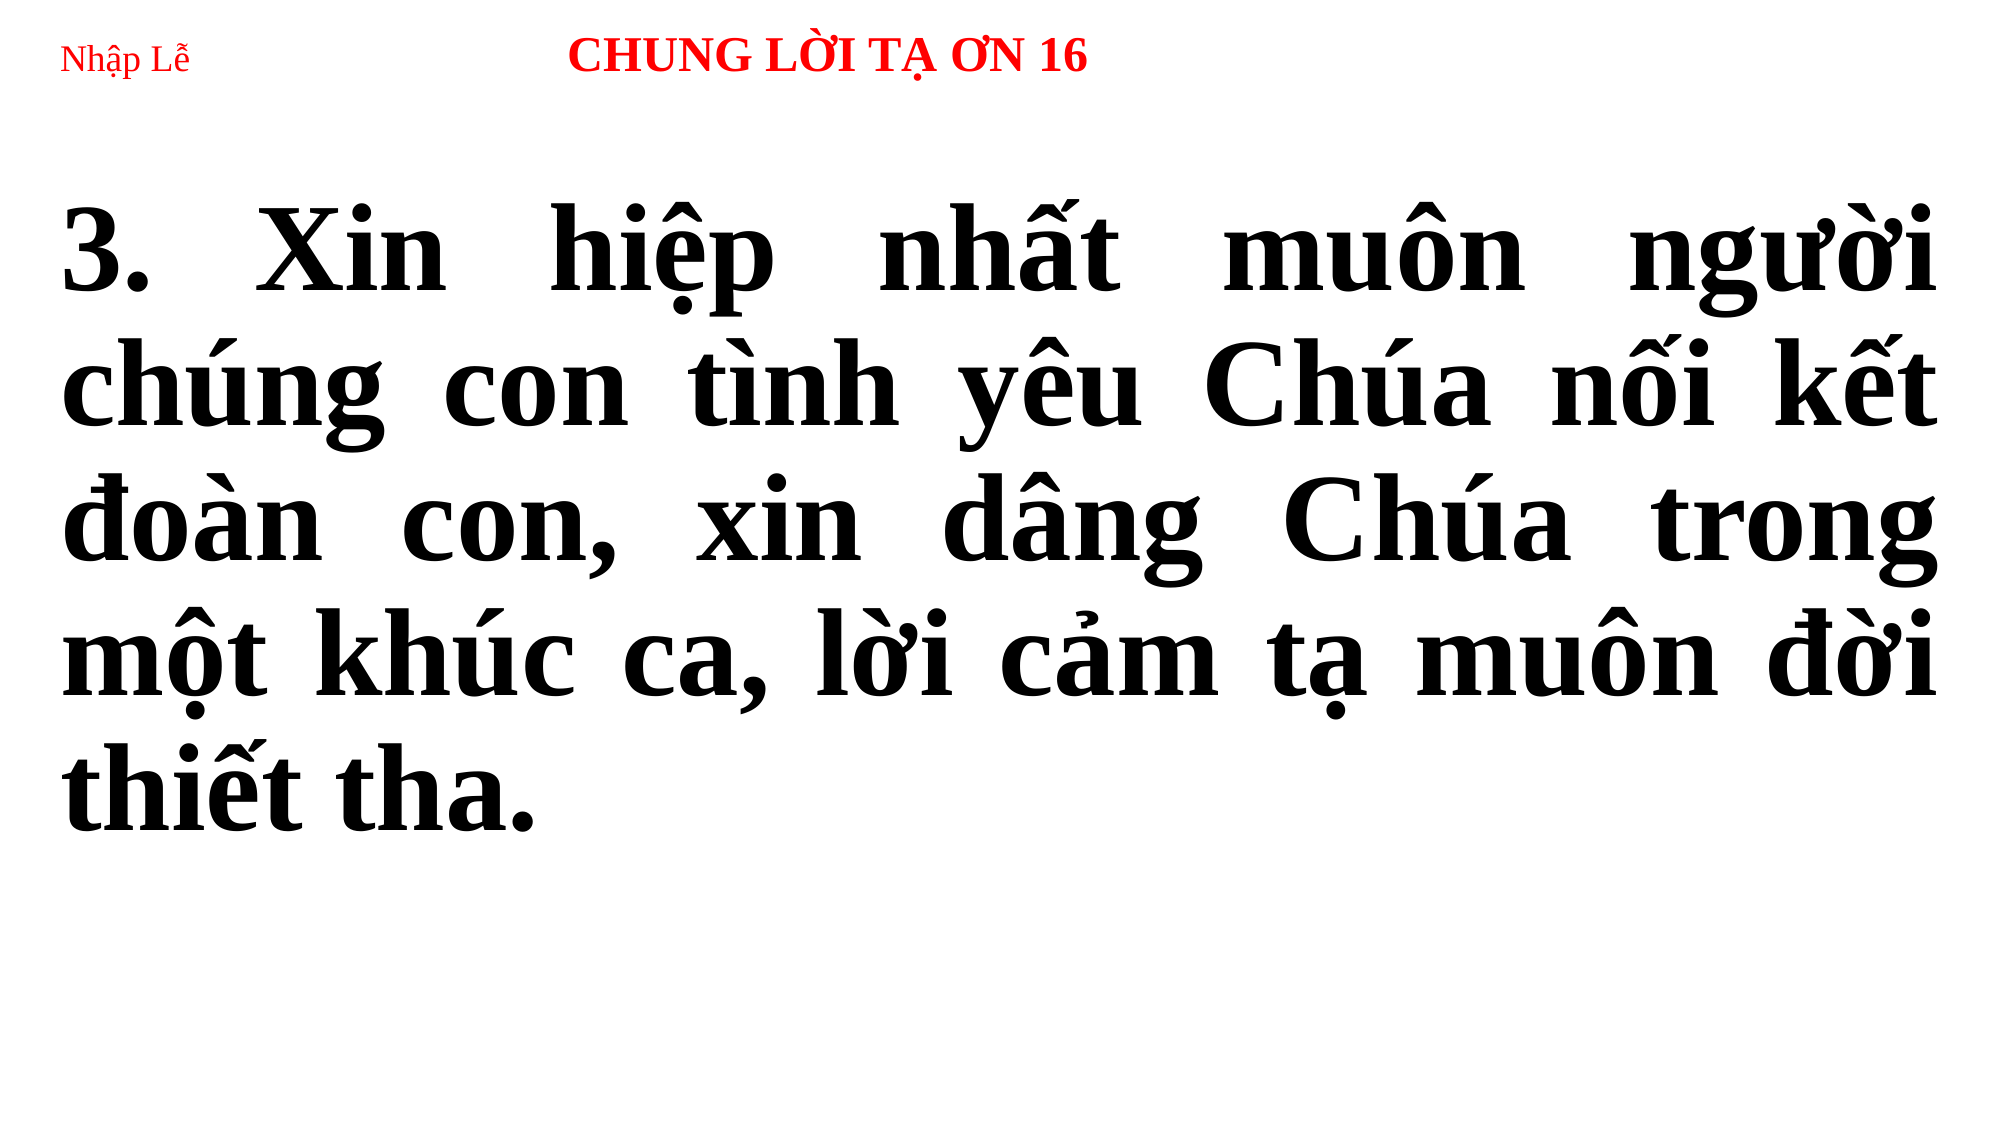

# Nhập Lễ                                 	      CHUNG LỜI TẠ ƠN 16
3. Xin hiệp nhất muôn người chúng con tình yêu Chúa nối kết đoàn con, xin dâng Chúa trong một khúc ca, lời cảm tạ muôn đời thiết tha.